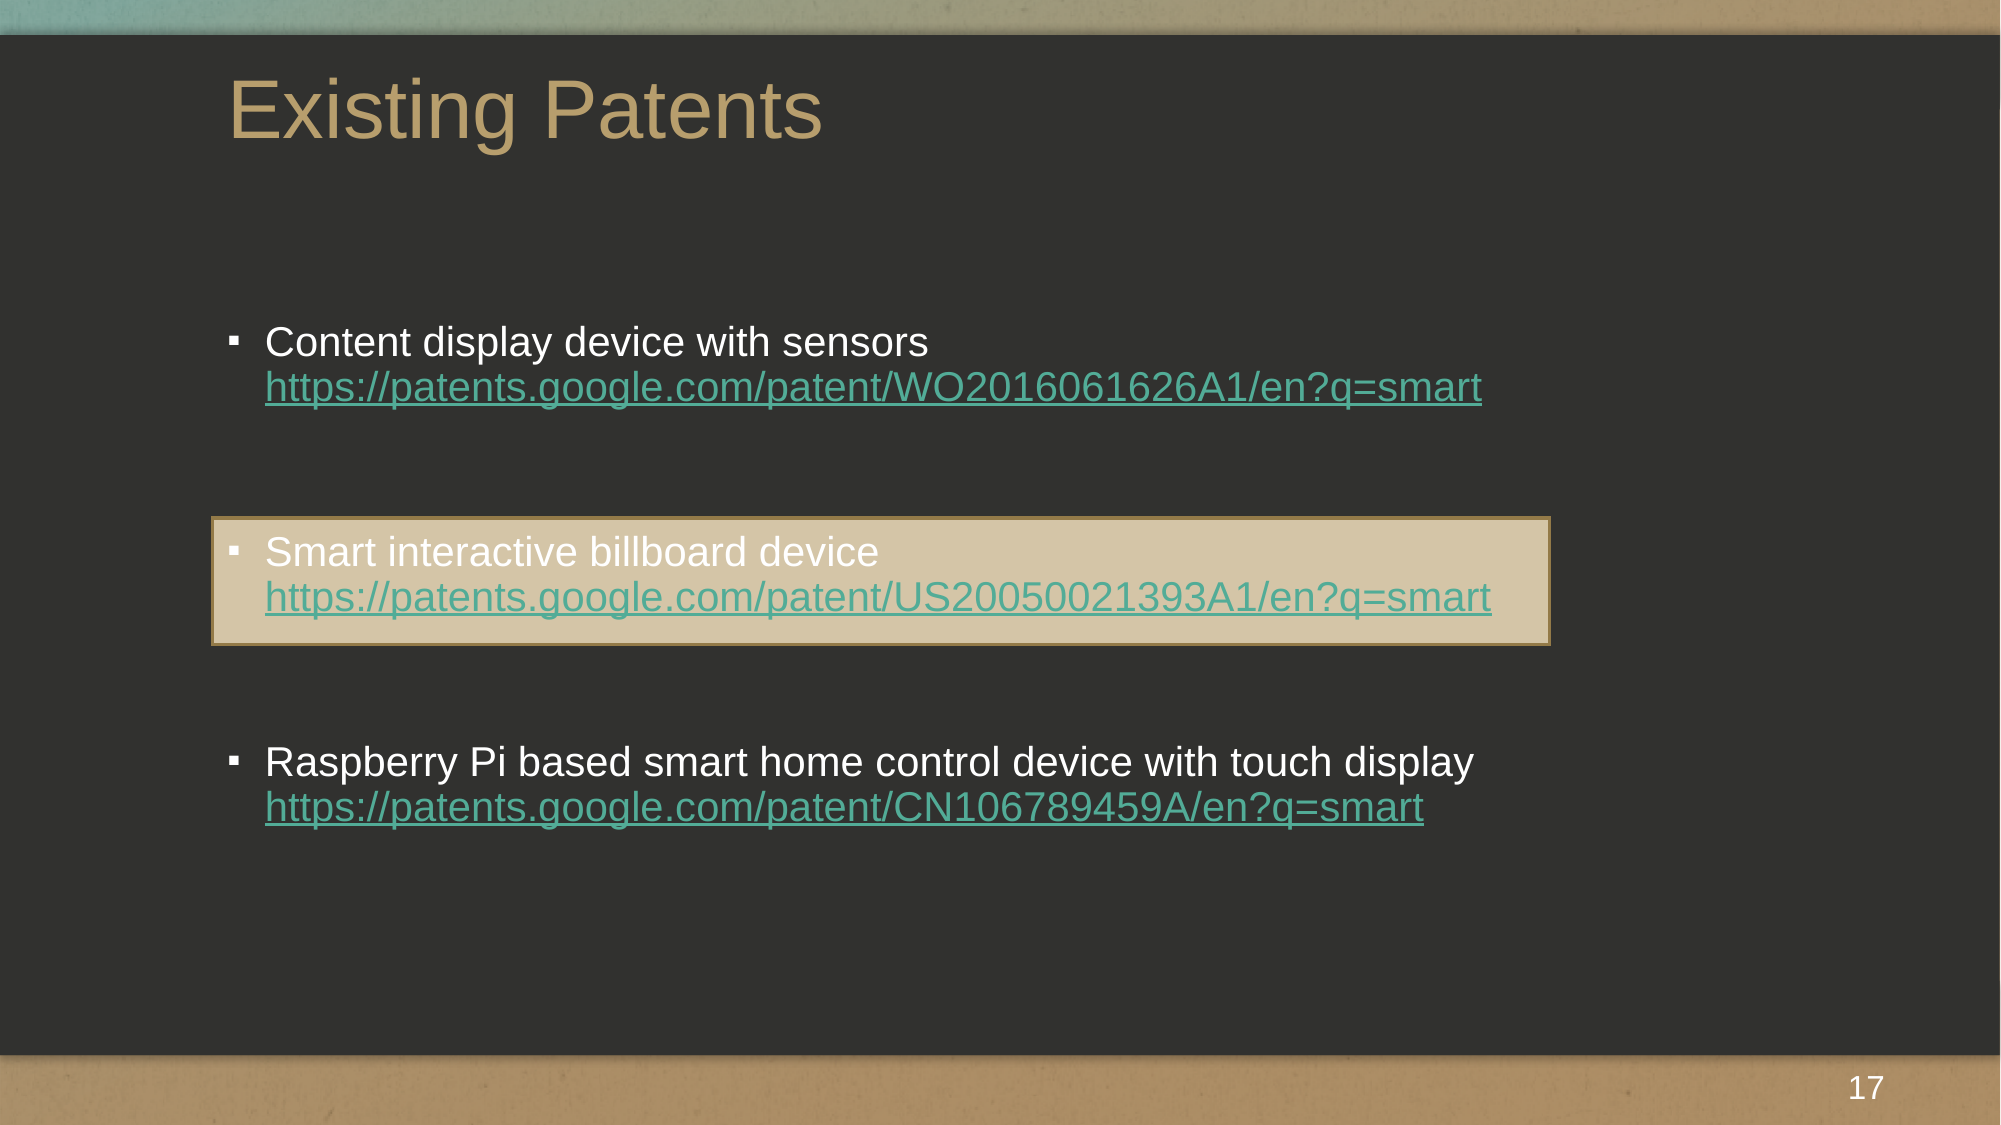

# Existing Patents
Content display device with sensors
https://patents.google.com/patent/WO2016061626A1/en?q=smart

Smart interactive billboard device
https://patents.google.com/patent/US20050021393A1/en?q=smart

Raspberry Pi based smart home control device with touch display
https://patents.google.com/patent/CN106789459A/en?q=smart

17